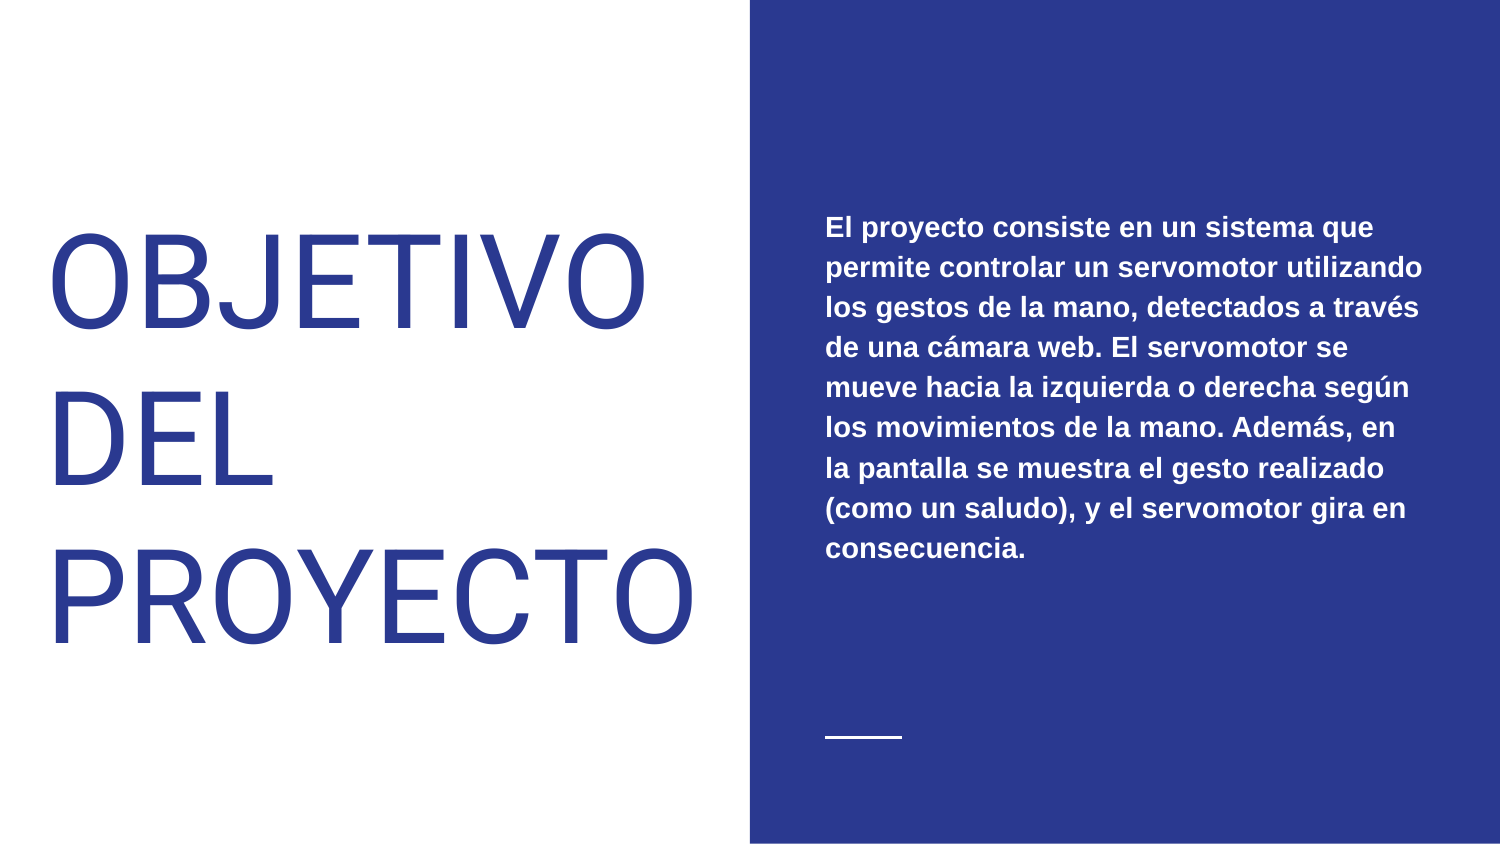

El proyecto consiste en un sistema que permite controlar un servomotor utilizando los gestos de la mano, detectados a través de una cámara web. El servomotor se mueve hacia la izquierda o derecha según los movimientos de la mano. Además, en la pantalla se muestra el gesto realizado (como un saludo), y el servomotor gira en consecuencia.

# OBJETIVO DEL PROYECTO